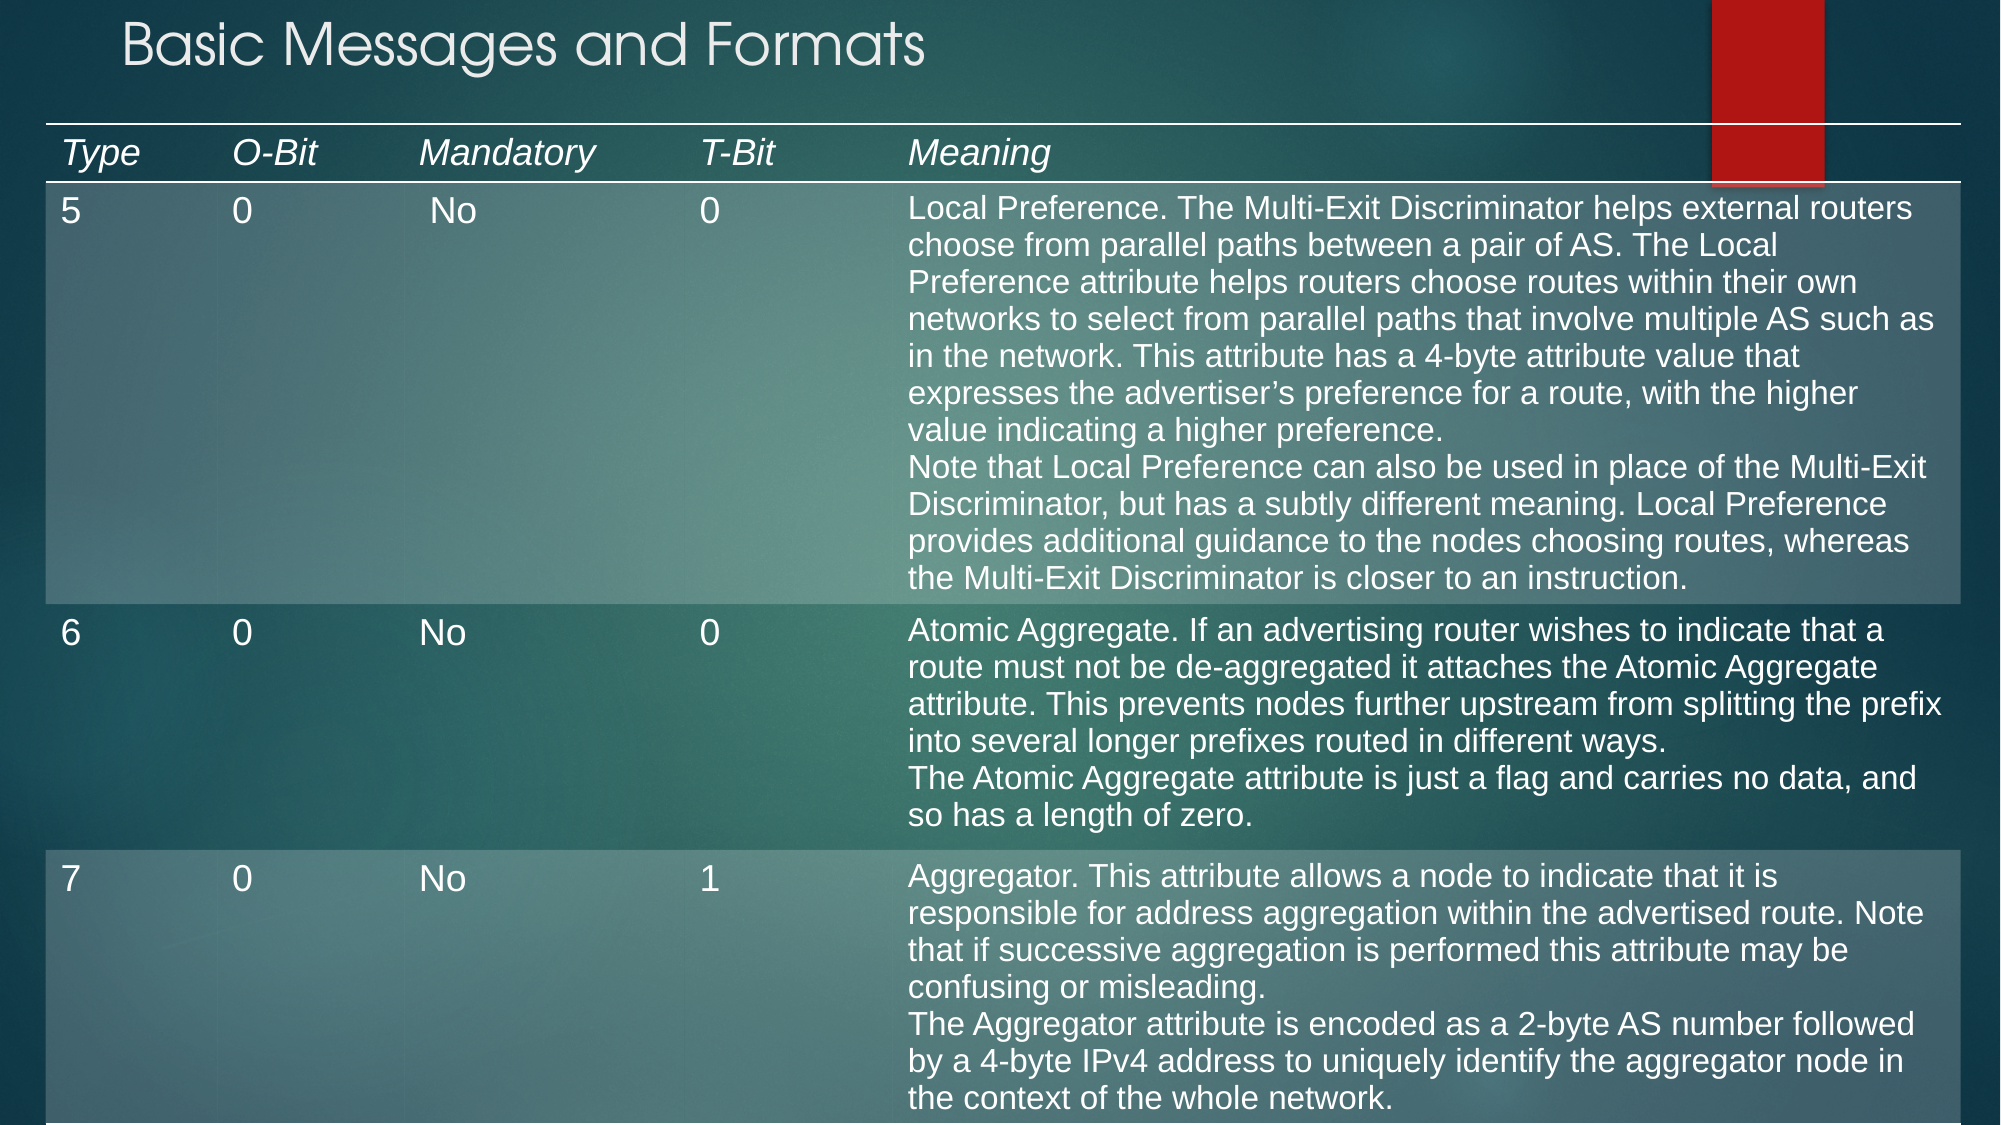

# Basic Messages and Formats
| Type | O-Bit | Mandatory | T-Bit | Meaning |
| --- | --- | --- | --- | --- |
| 5 | 0 | No | 0 | Local Preference. The Multi-Exit Discriminator helps external routers choose from parallel paths between a pair of AS. The Local Preference attribute helps routers choose routes within their own networks to select from parallel paths that involve multiple AS such as in the network. This attribute has a 4-byte attribute value that expresses the advertiser’s preference for a route, with the higher value indicating a higher preference. Note that Local Preference can also be used in place of the Multi-Exit Discriminator, but has a subtly different meaning. Local Preference provides additional guidance to the nodes choosing routes, whereas the Multi-Exit Discriminator is closer to an instruction. |
| 6 | 0 | No | 0 | Atomic Aggregate. If an advertising router wishes to indicate that a route must not be de-aggregated it attaches the Atomic Aggregate attribute. This prevents nodes further upstream from splitting the prefix into several longer prefixes routed in different ways. The Atomic Aggregate attribute is just a flag and carries no data, and so has a length of zero. |
| 7 | 0 | No | 1 | Aggregator. This attribute allows a node to indicate that it is responsible for address aggregation within the advertised route. Note that if successive aggregation is performed this attribute may be confusing or misleading. The Aggregator attribute is encoded as a 2-byte AS number followed by a 4-byte IPv4 address to uniquely identify the aggregator node in the context of the whole network. |